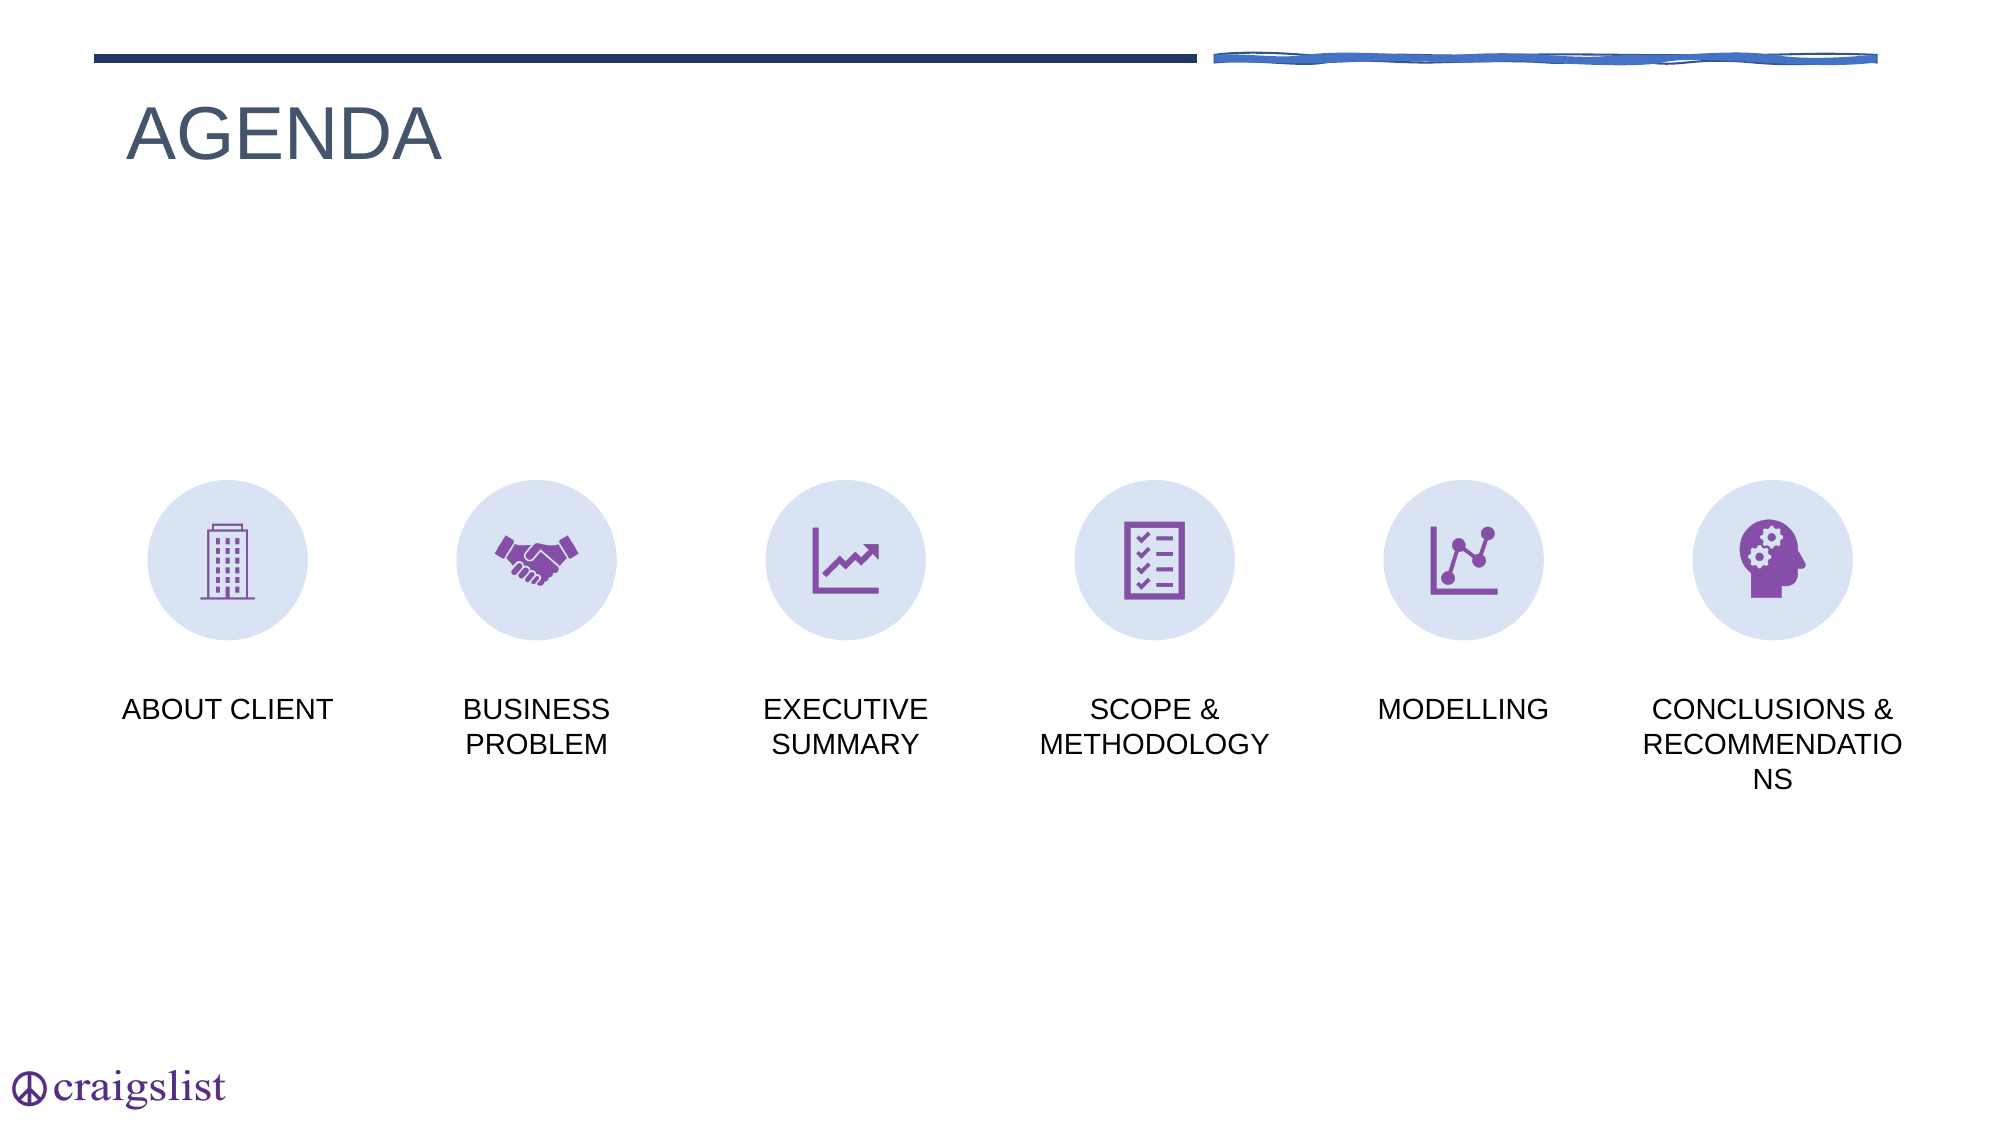

# AGENDA
About client
Business Problem
Executive Summary
Scope & Methodology
Modelling
Conclusions & RECOMMENDATIONS